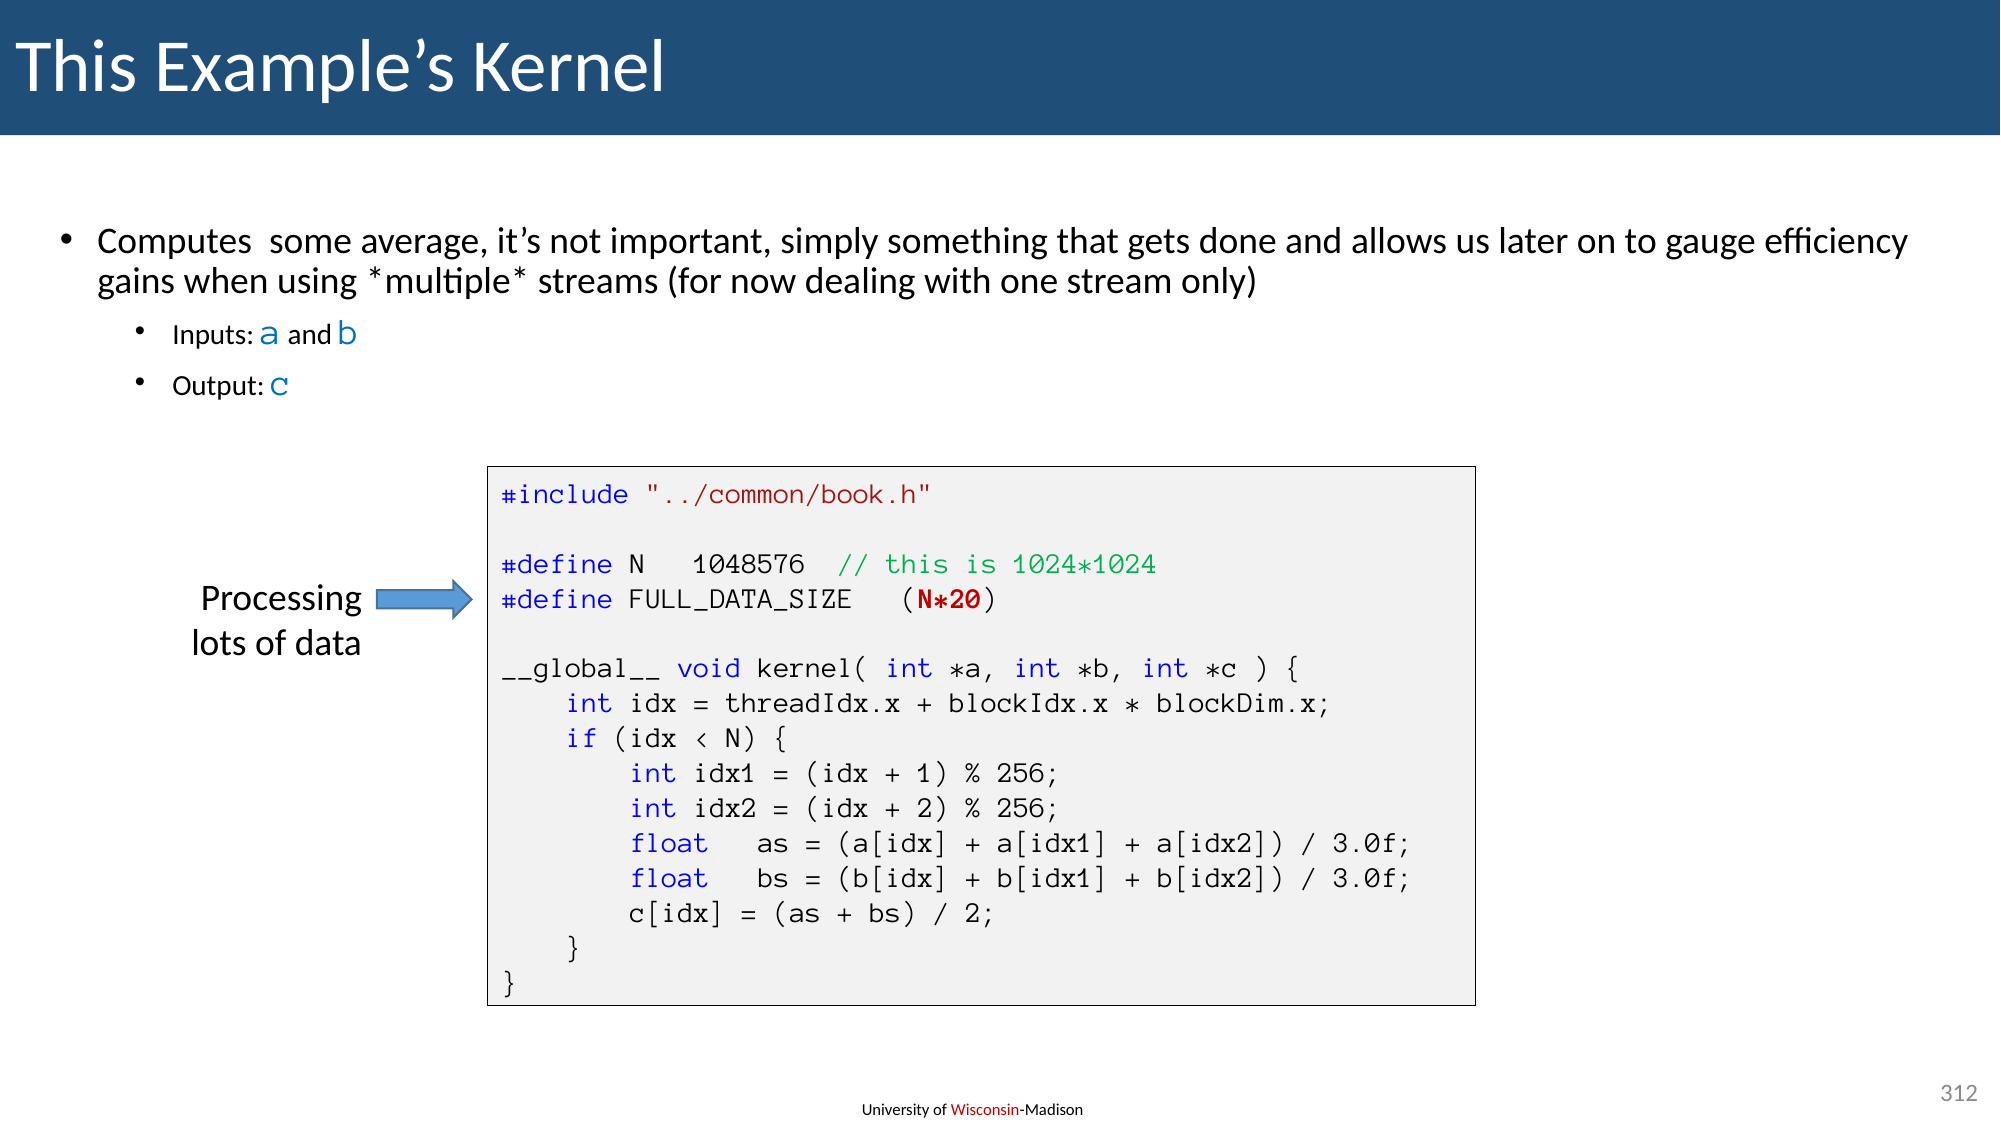

# This Example’s Kernel
Computes  some average, it’s not important, simply something that gets done and allows us later on to gauge efficiency gains when using *multiple* streams (for now dealing with one stream only)
Inputs: a and b
Output: c
#include "../common/book.h"

#define N   1048576  // this is 1024*1024
#define FULL_DATA_SIZE   (N*20)

__global__ void kernel( int *a, int *b, int *c ) {
    int idx = threadIdx.x + blockIdx.x * blockDim.x;
    if (idx < N) {
        int idx1 = (idx + 1) % 256;
        int idx2 = (idx + 2) % 256;
        float   as = (a[idx] + a[idx1] + a[idx2]) / 3.0f;
        float   bs = (b[idx] + b[idx1] + b[idx2]) / 3.0f;
        c[idx] = (as + bs) / 2;
    }
}
Processing lots of data

312